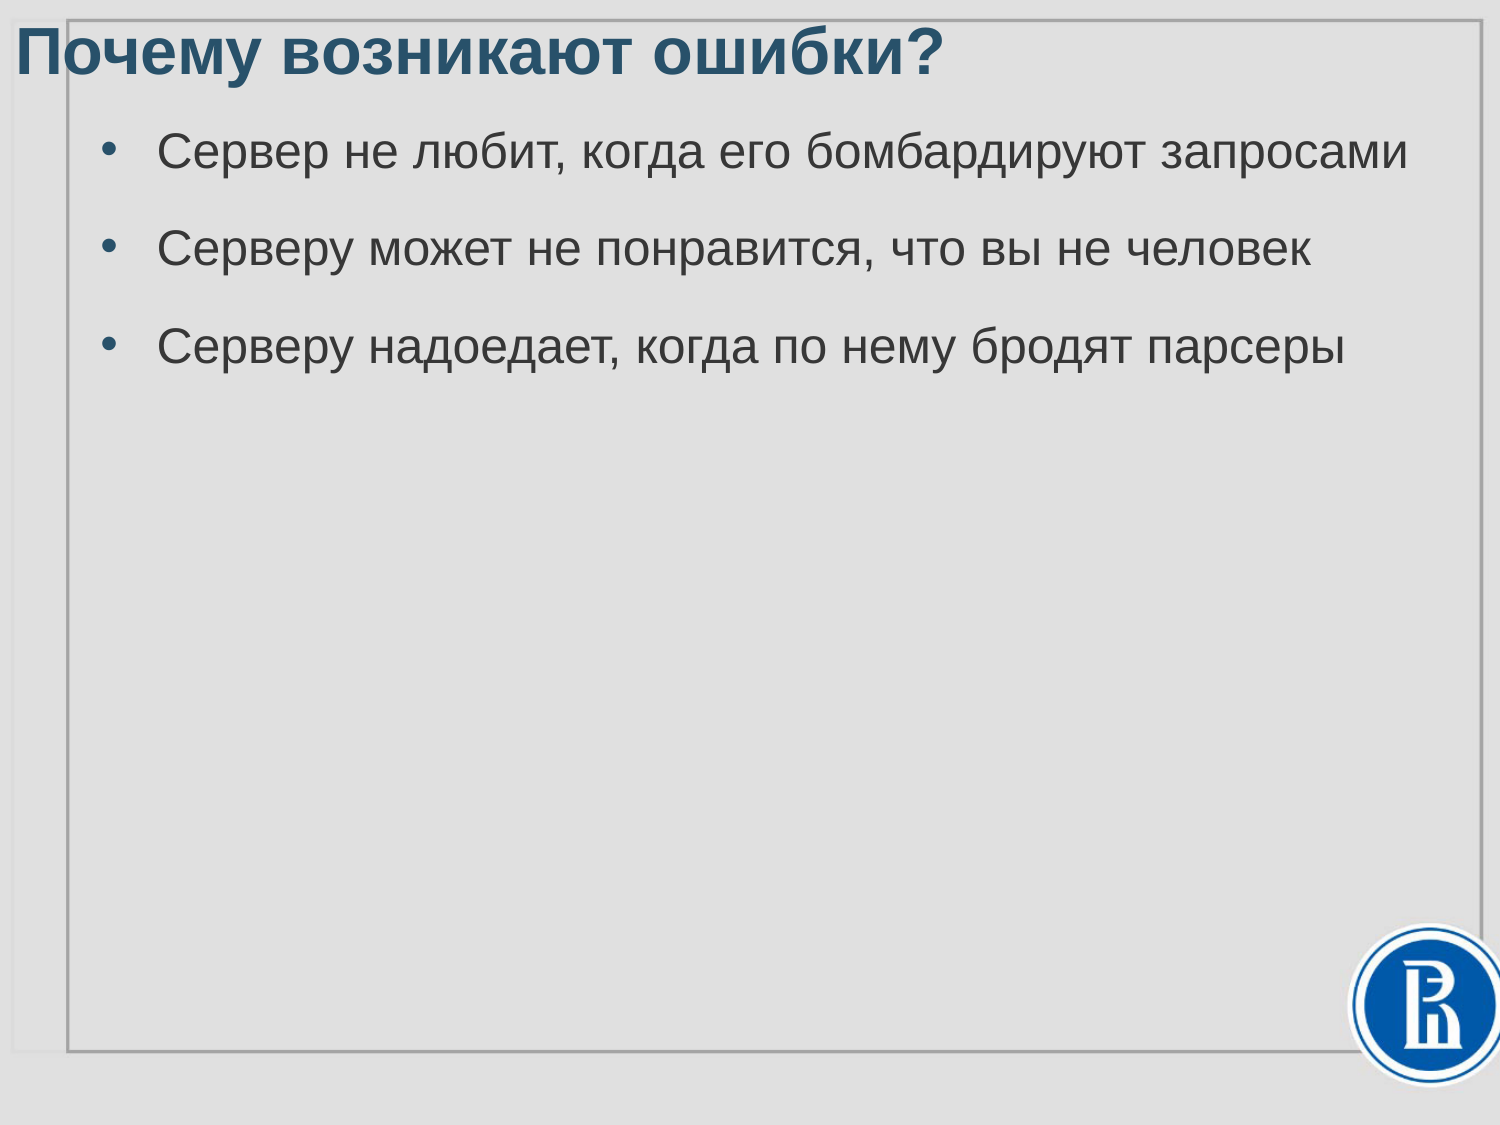

Почему возникают ошибки?
Сервер не любит, когда его бомбардируют запросами
Серверу может не понравится, что вы не человек
Серверу надоедает, когда по нему бродят парсеры